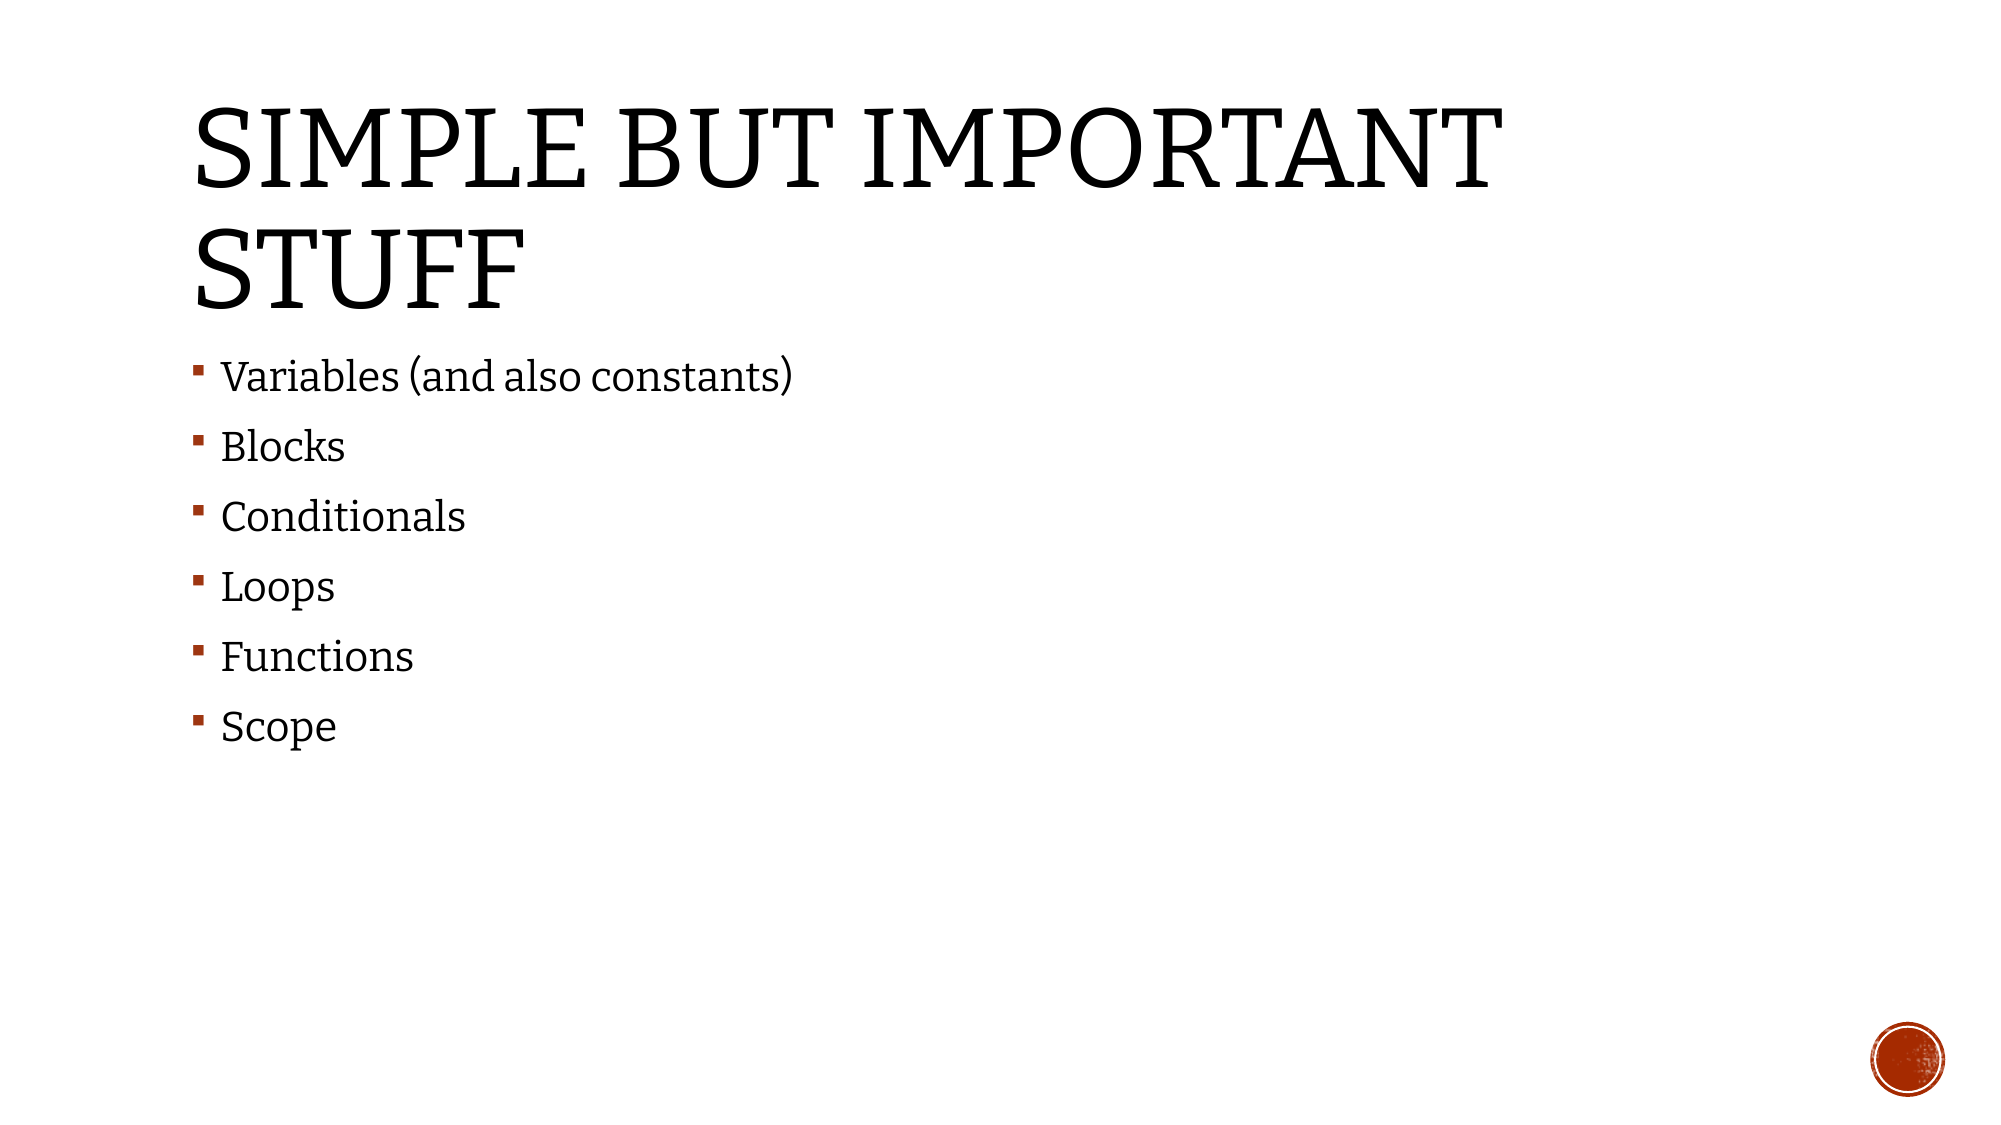

# Simple but important stuff
Variables (and also constants)
Blocks
Conditionals
Loops
Functions
Scope